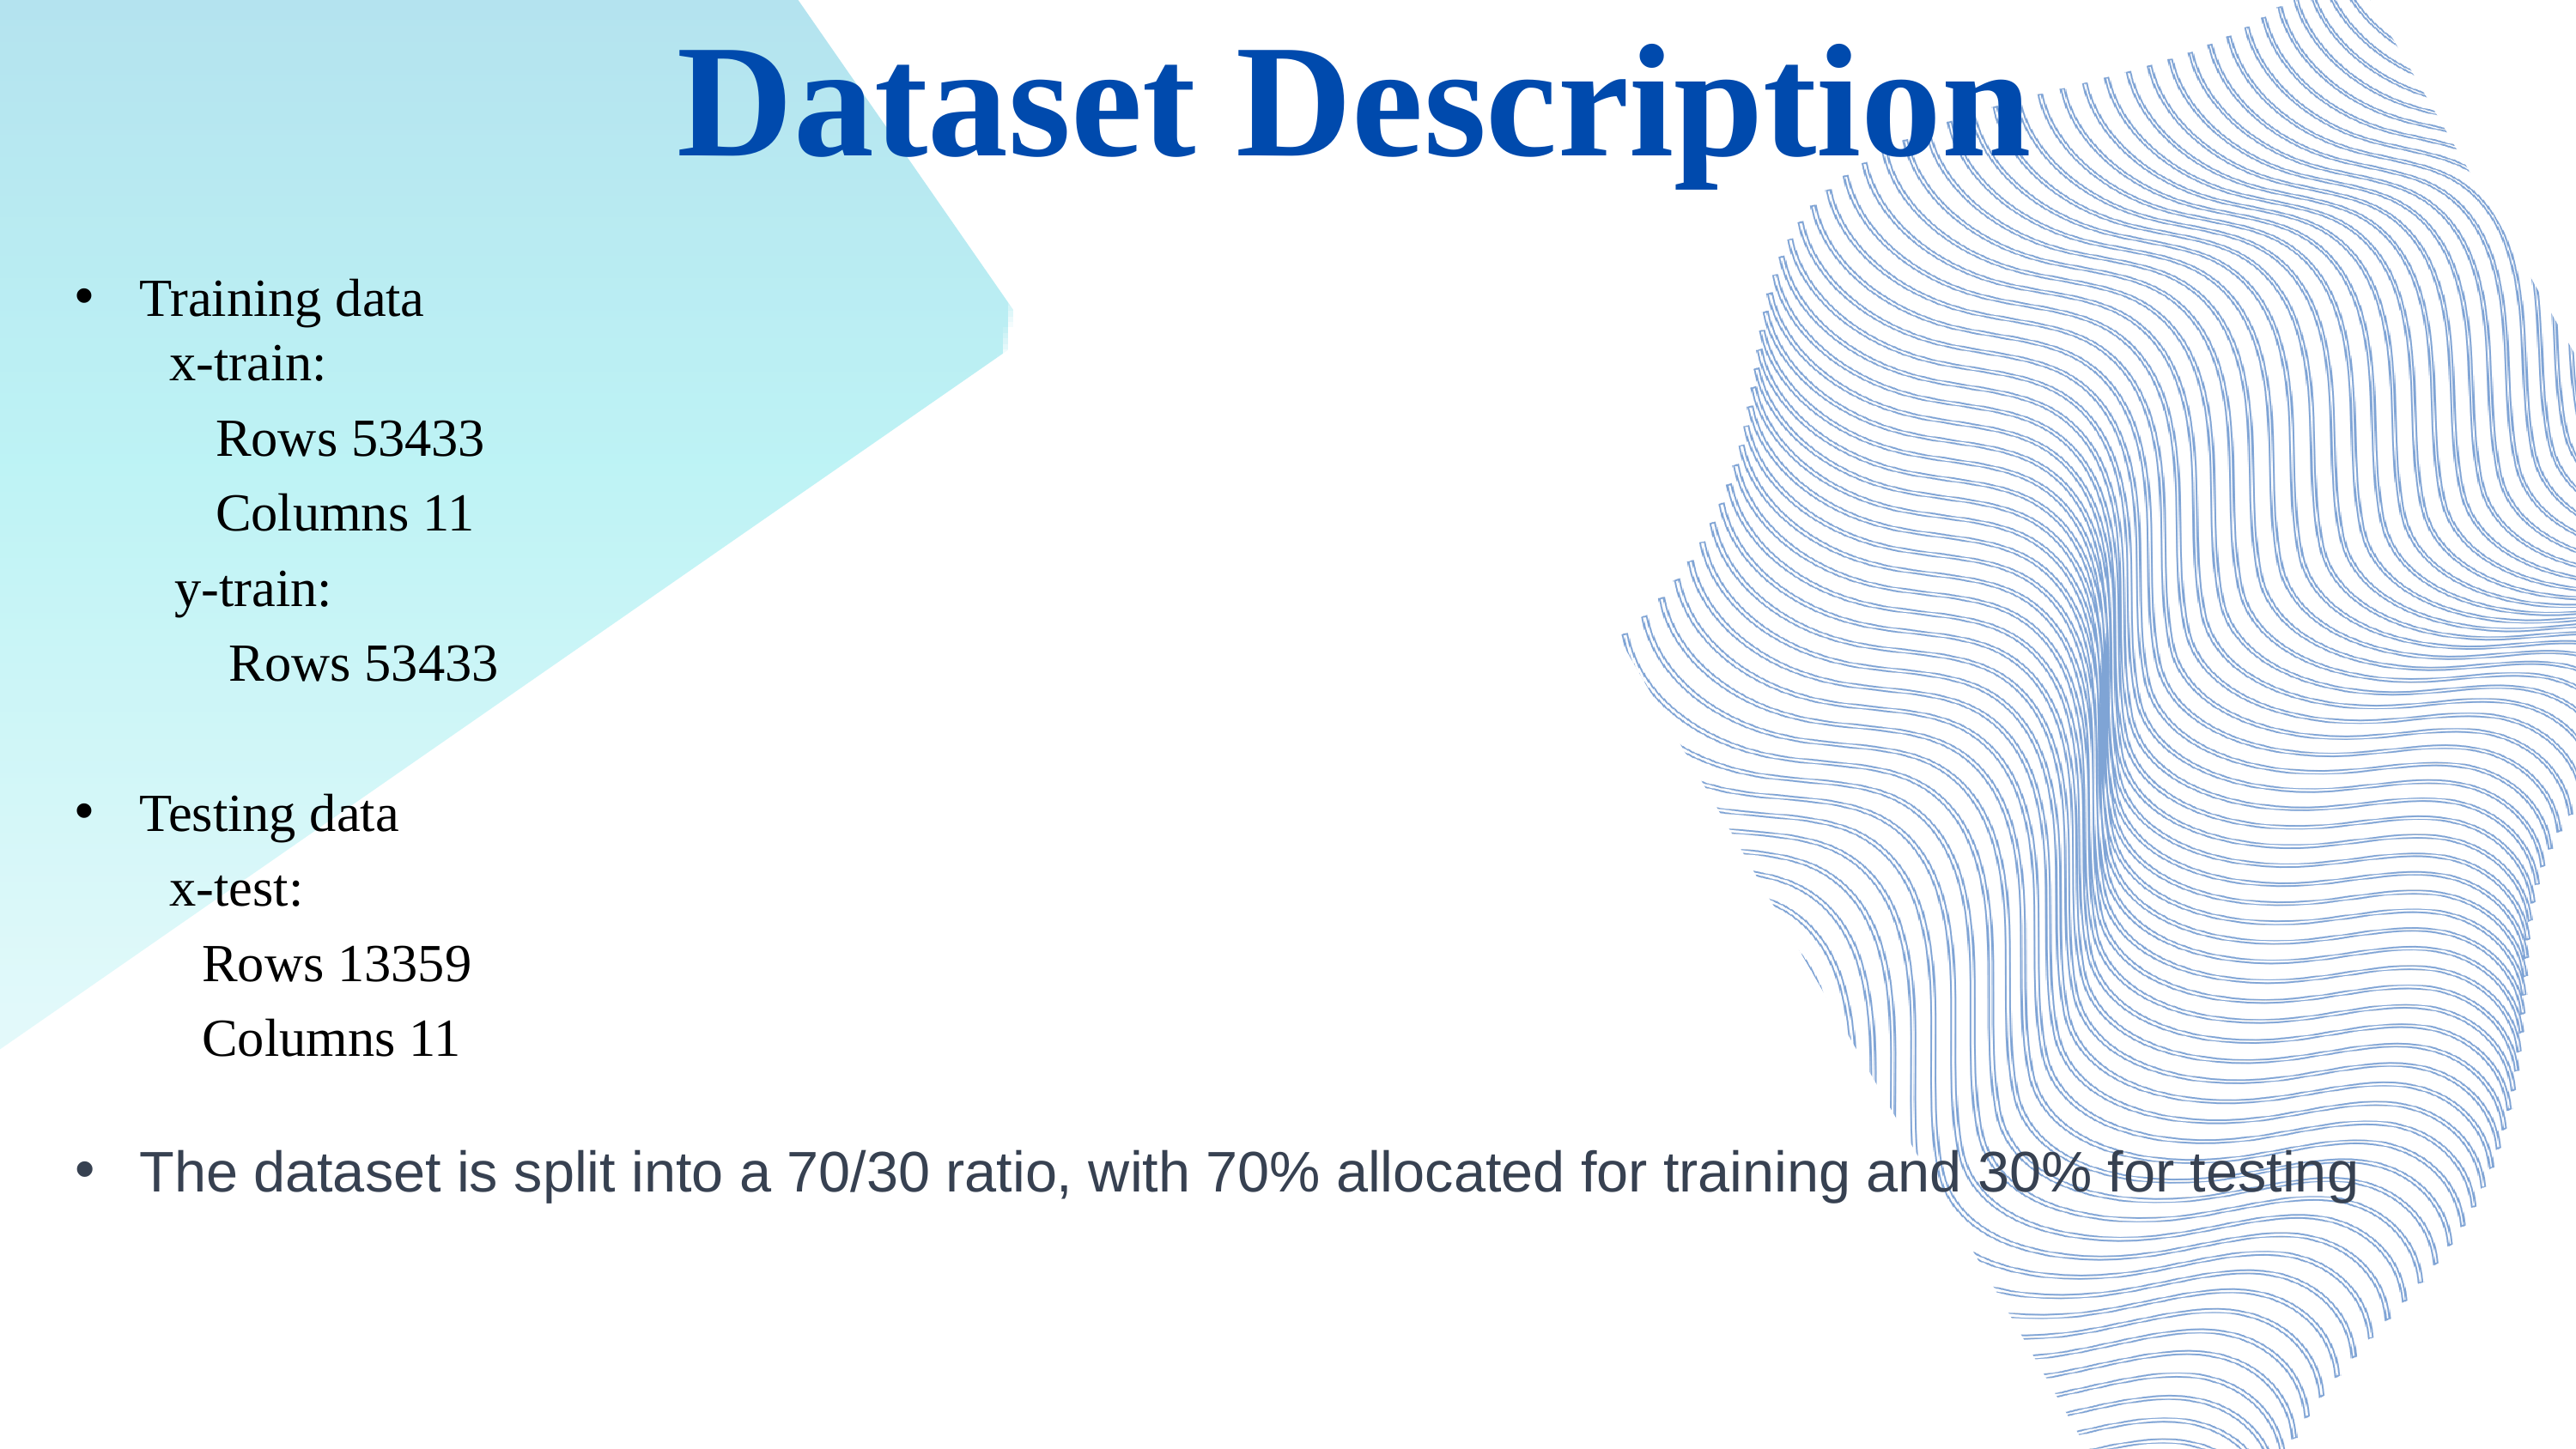

Dataset Description
Training data
       x-train:
        Rows 53433
        Columns 11
     y-train:
         Rows 53433

Testing data
       x-test:
       Rows 13359
       Columns 11

The dataset is split into a 70/30 ratio, with 70% allocated for training and 30% for testing